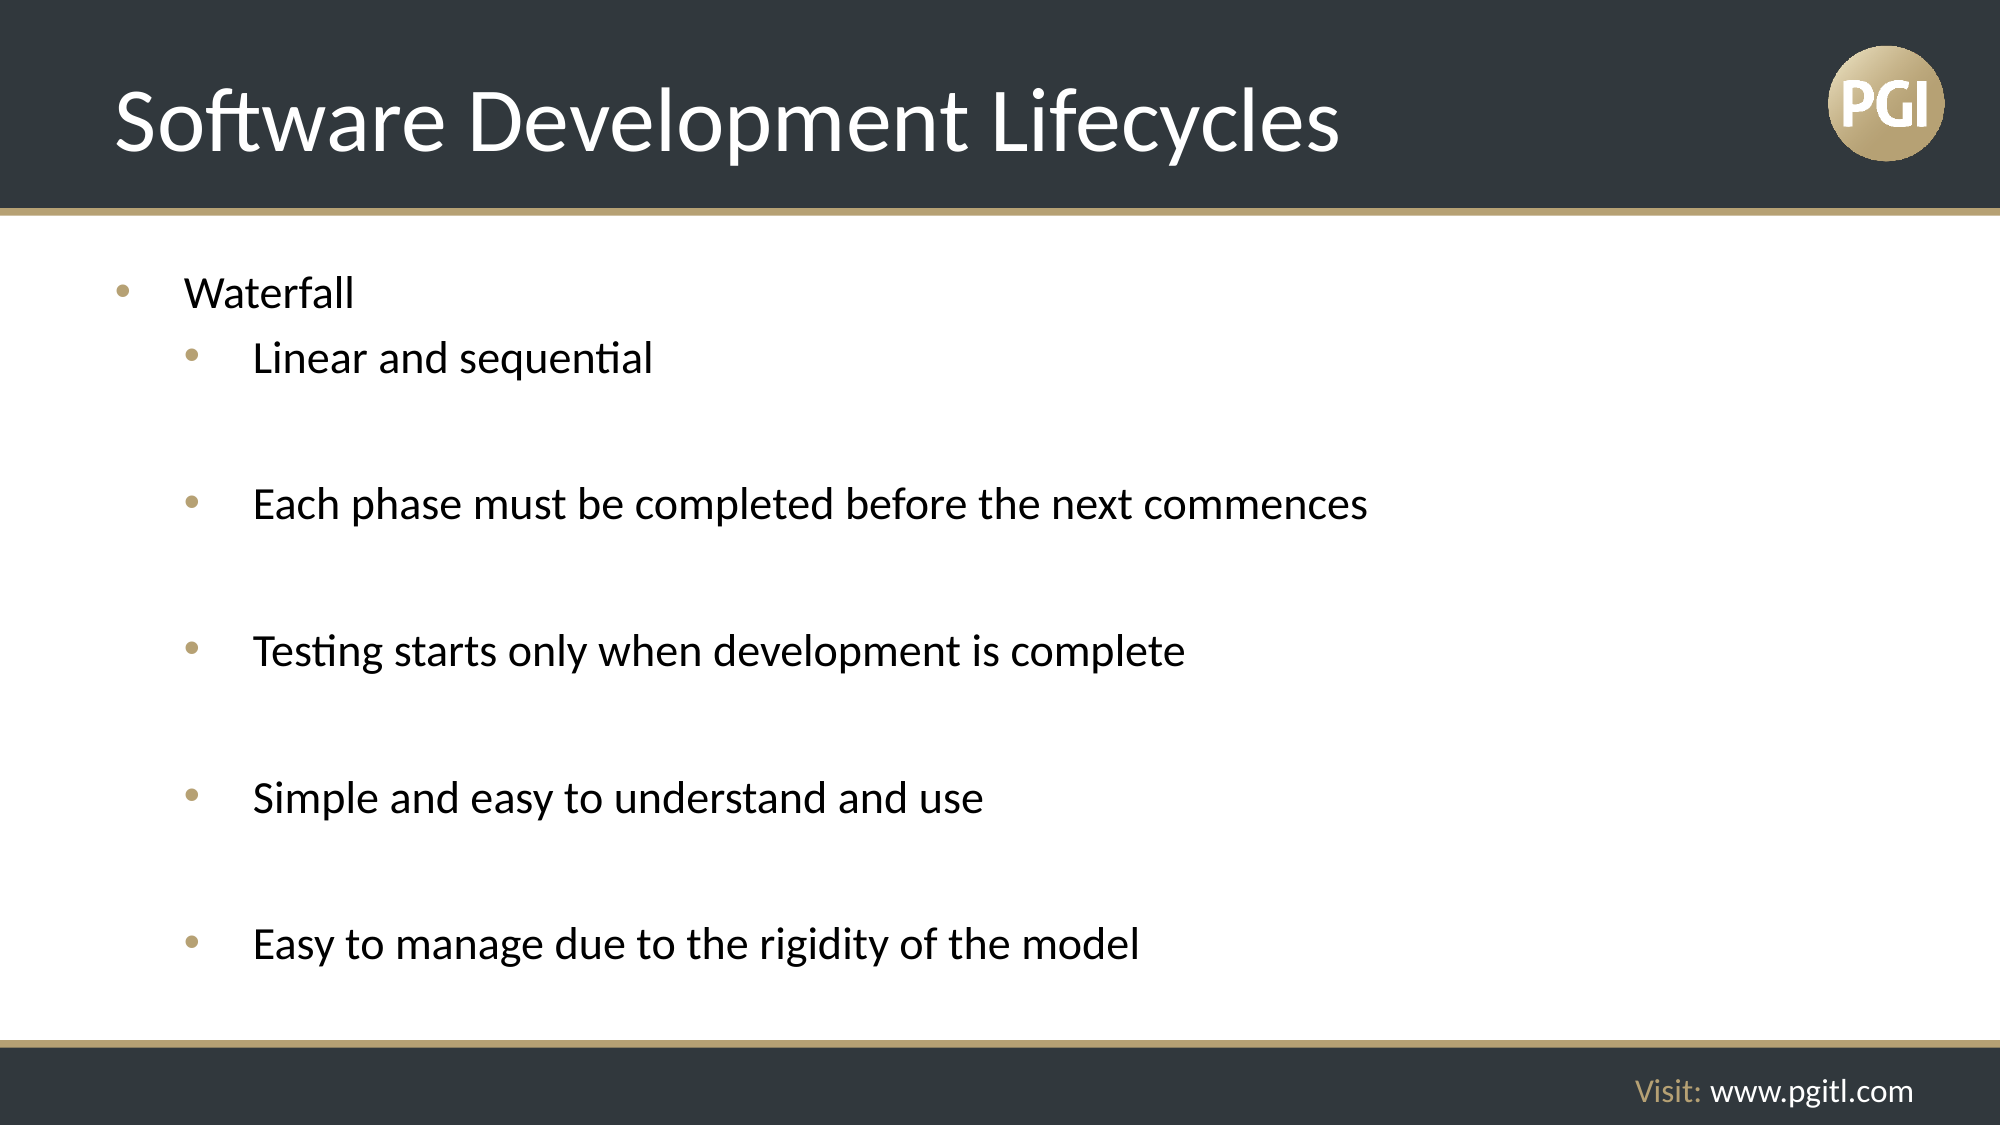

# Software Development Lifecycles
Waterfall
Linear and sequential

Each phase must be completed before the next commences

Testing starts only when development is complete

Simple and easy to understand and use

Easy to manage due to the rigidity of the model